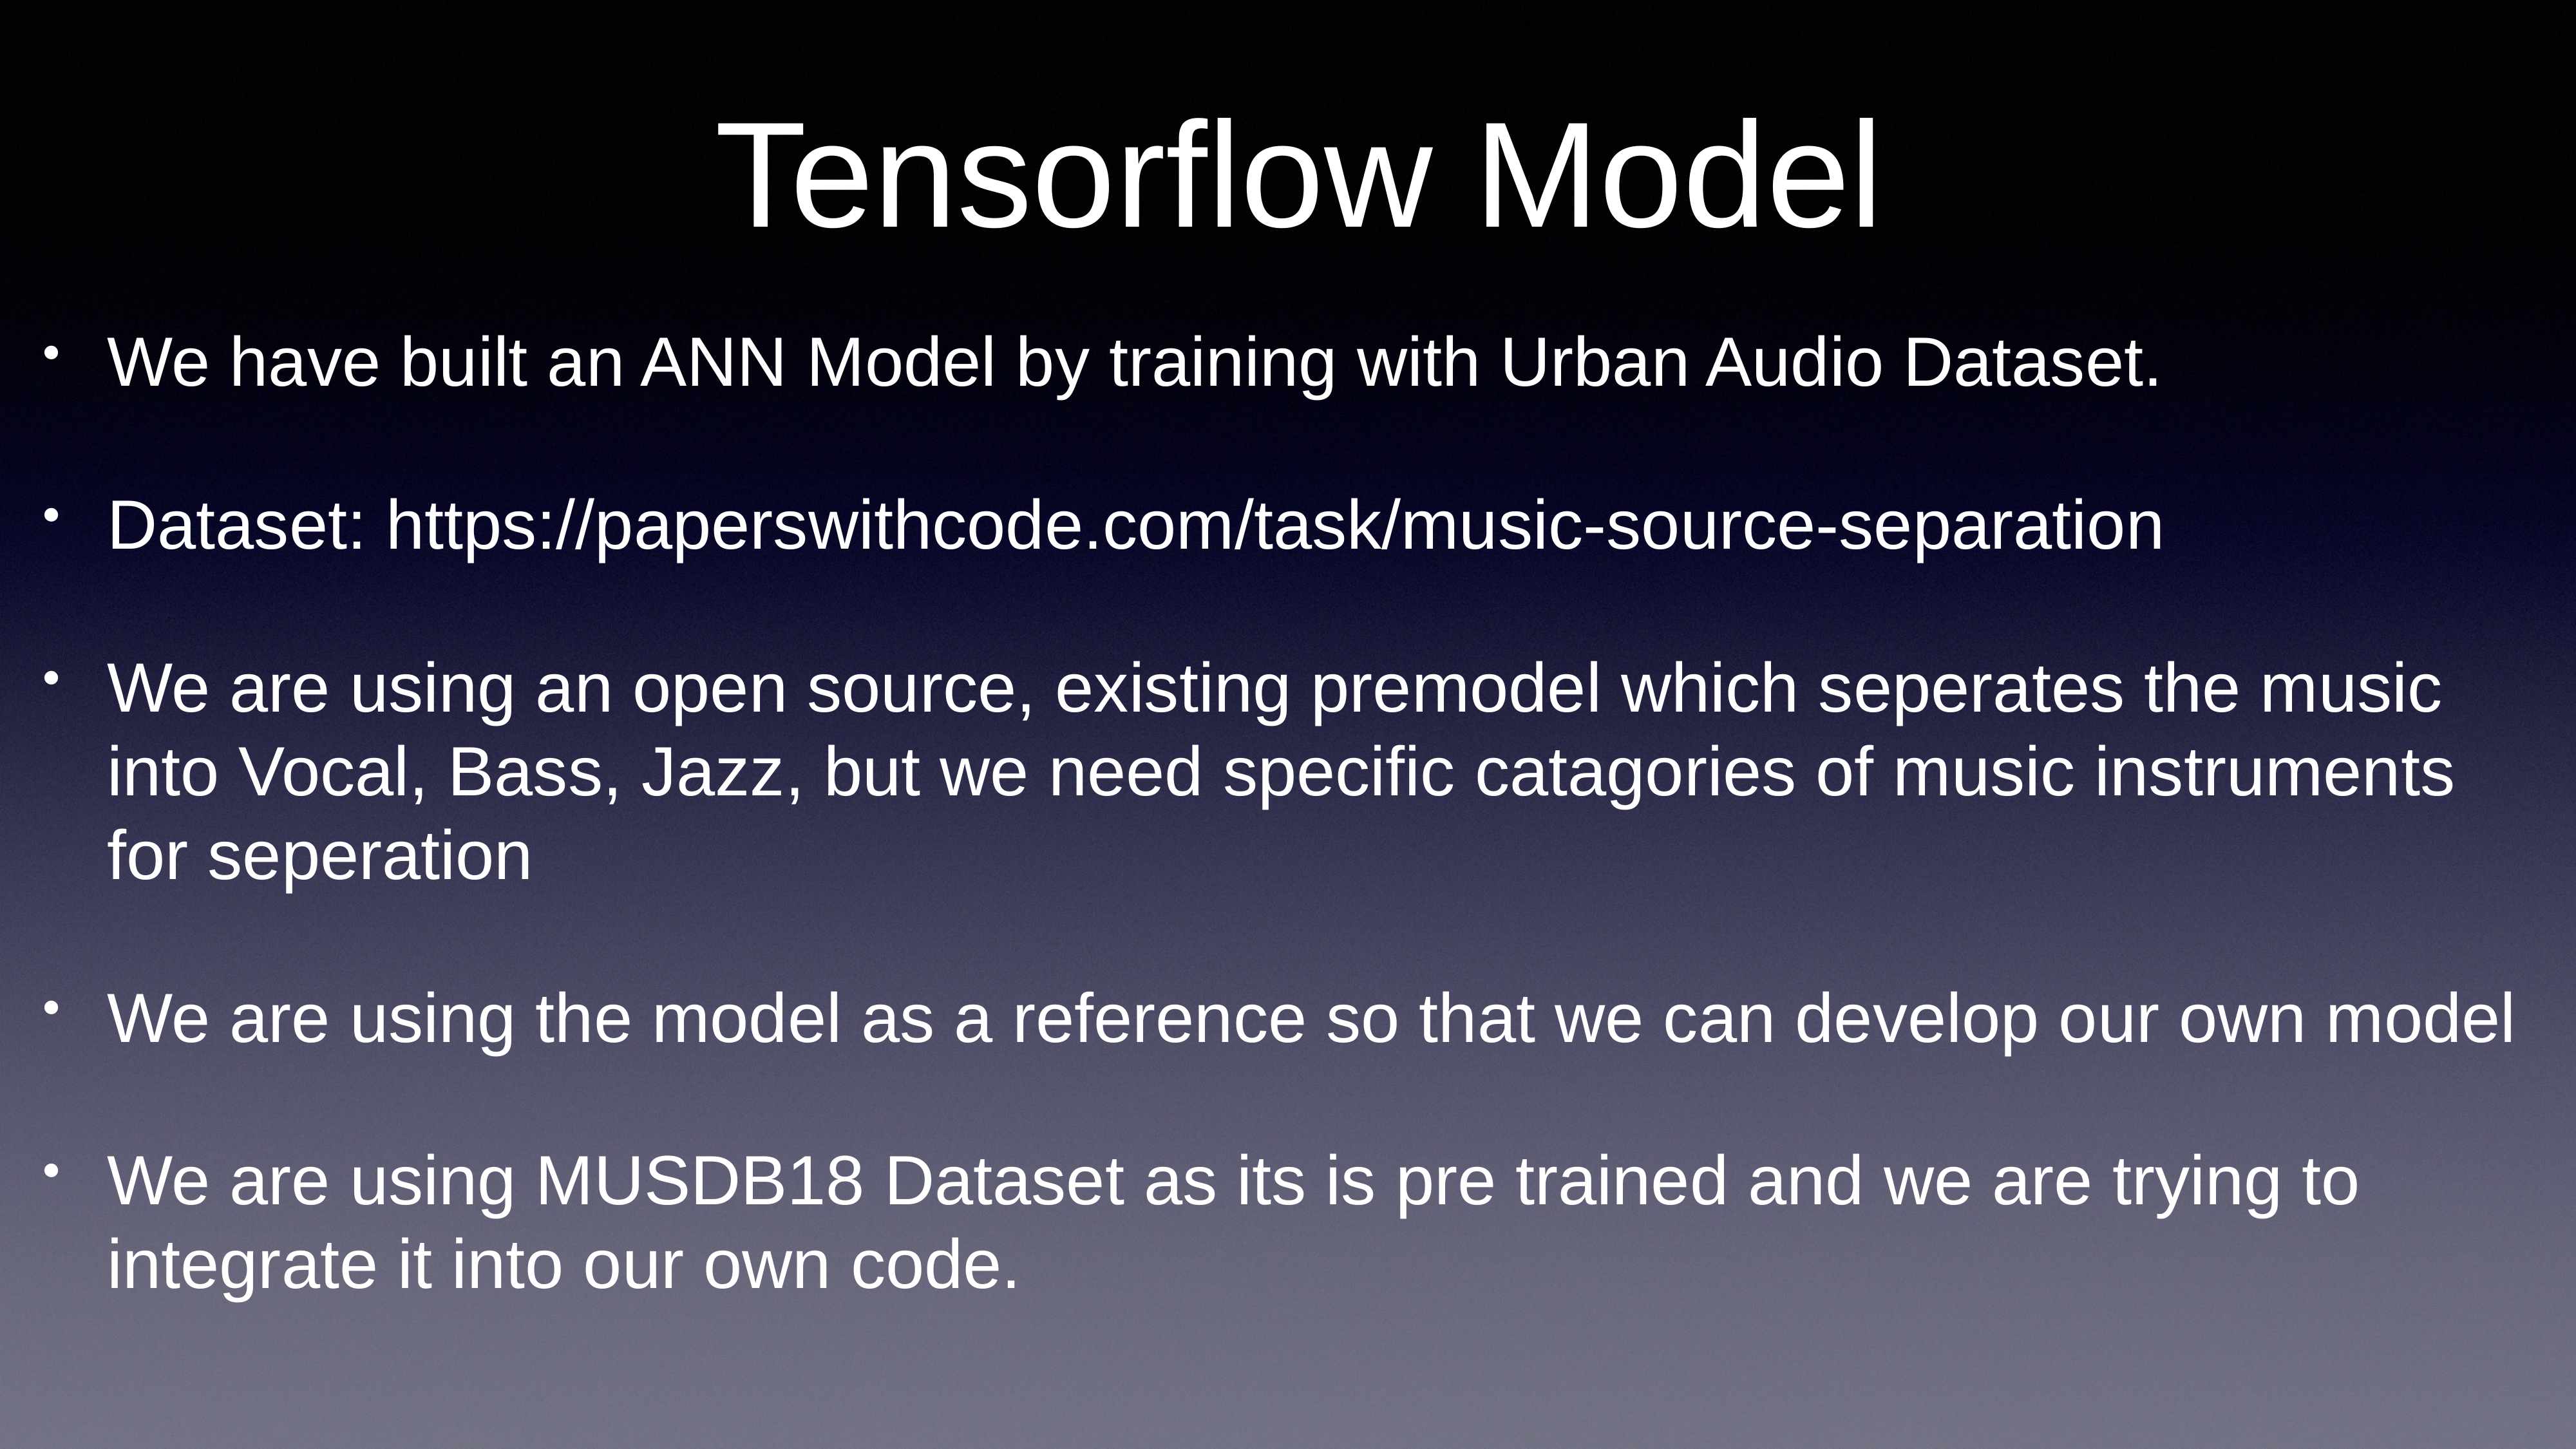

# Tensorflow Model
We have built an ANN Model by training with Urban Audio Dataset.
Dataset: https://paperswithcode.com/task/music-source-separation
We are using an open source, existing premodel which seperates the music into Vocal, Bass, Jazz, but we need specific catagories of music instruments for seperation
We are using the model as a reference so that we can develop our own model
We are using MUSDB18 Dataset as its is pre trained and we are trying to integrate it into our own code.
2